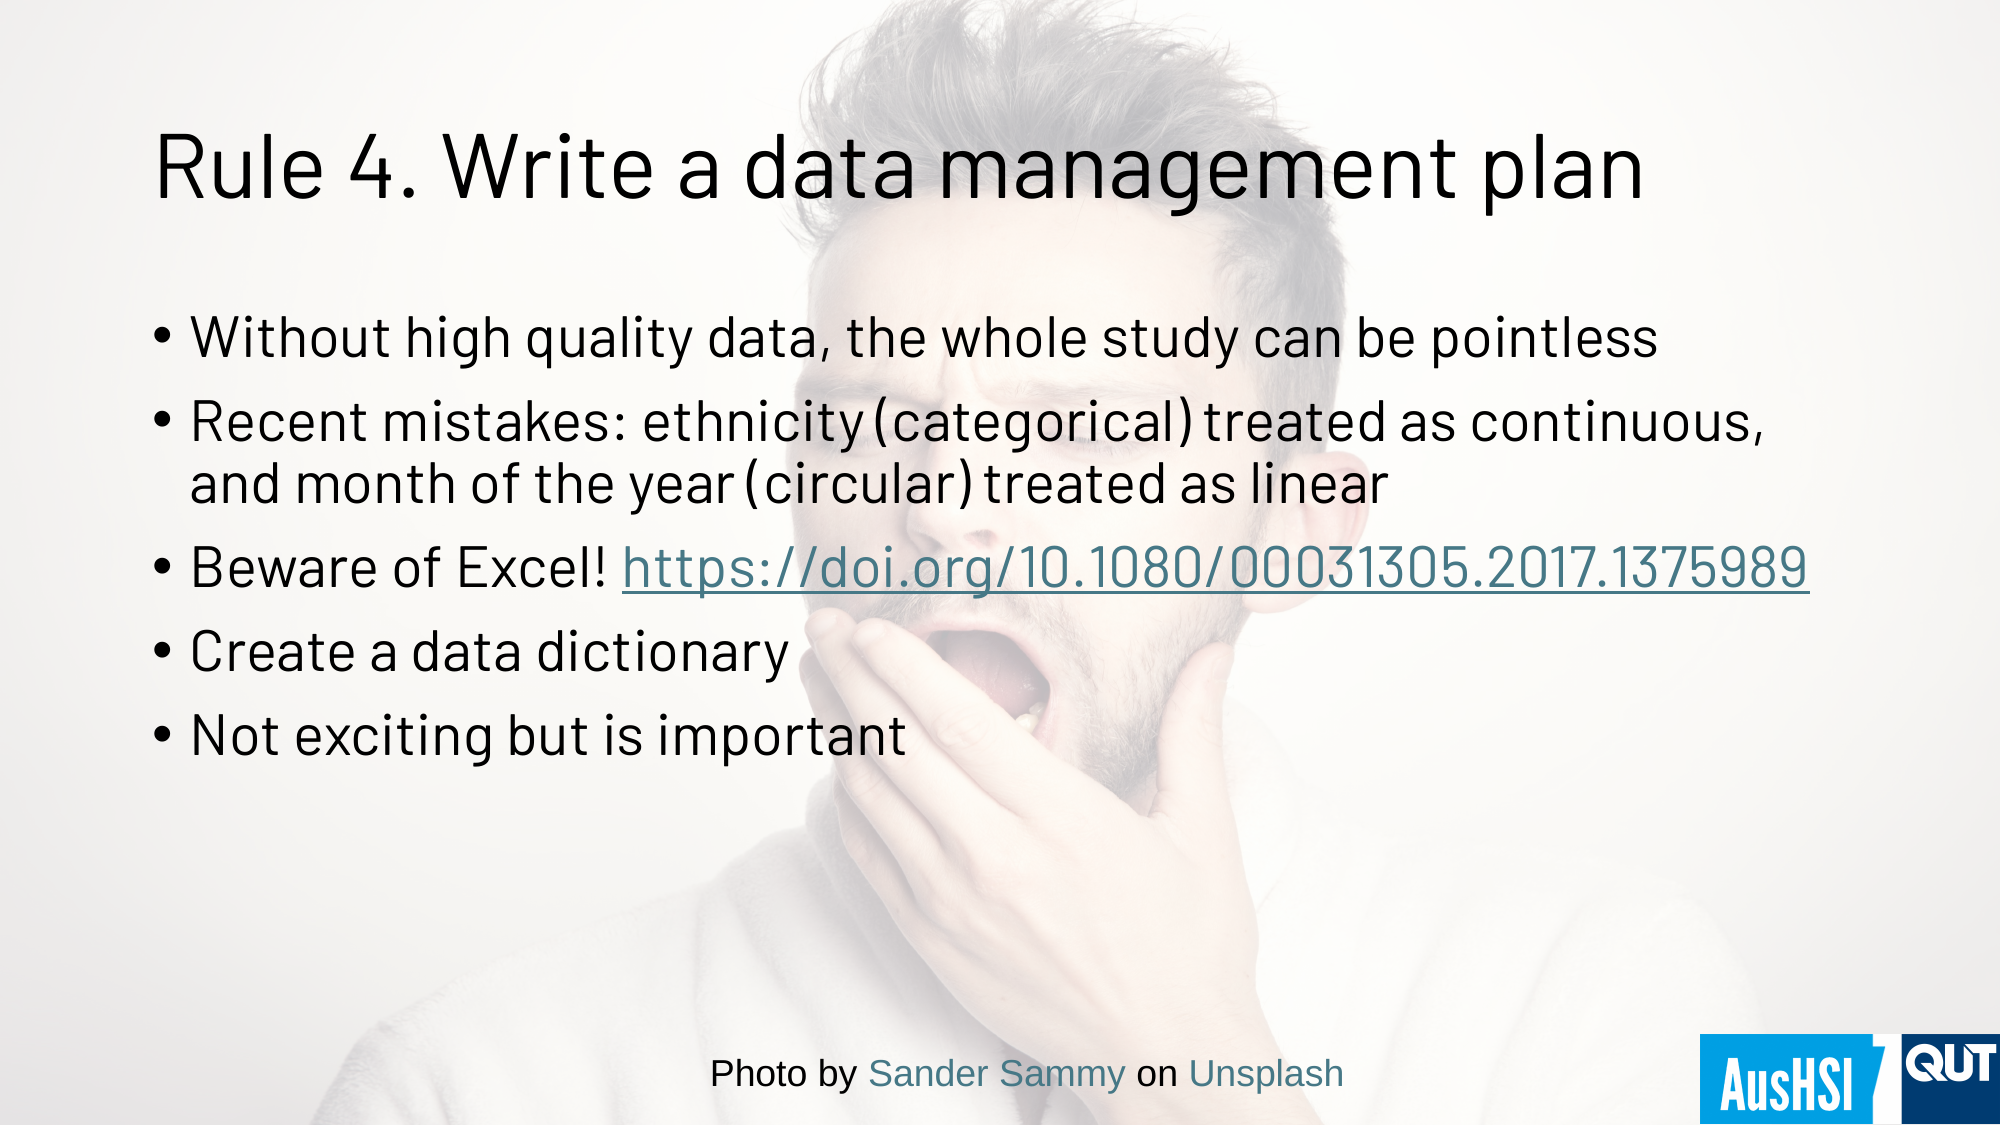

# Rule 4. Write a data management plan
Without high quality data, the whole study can be pointless
Recent mistakes: ethnicity (categorical) treated as continuous, and month of the year (circular) treated as linear
Beware of Excel! https://doi.org/10.1080/00031305.2017.1375989
Create a data dictionary
Not exciting but is important
Photo by Sander Sammy on Unsplash